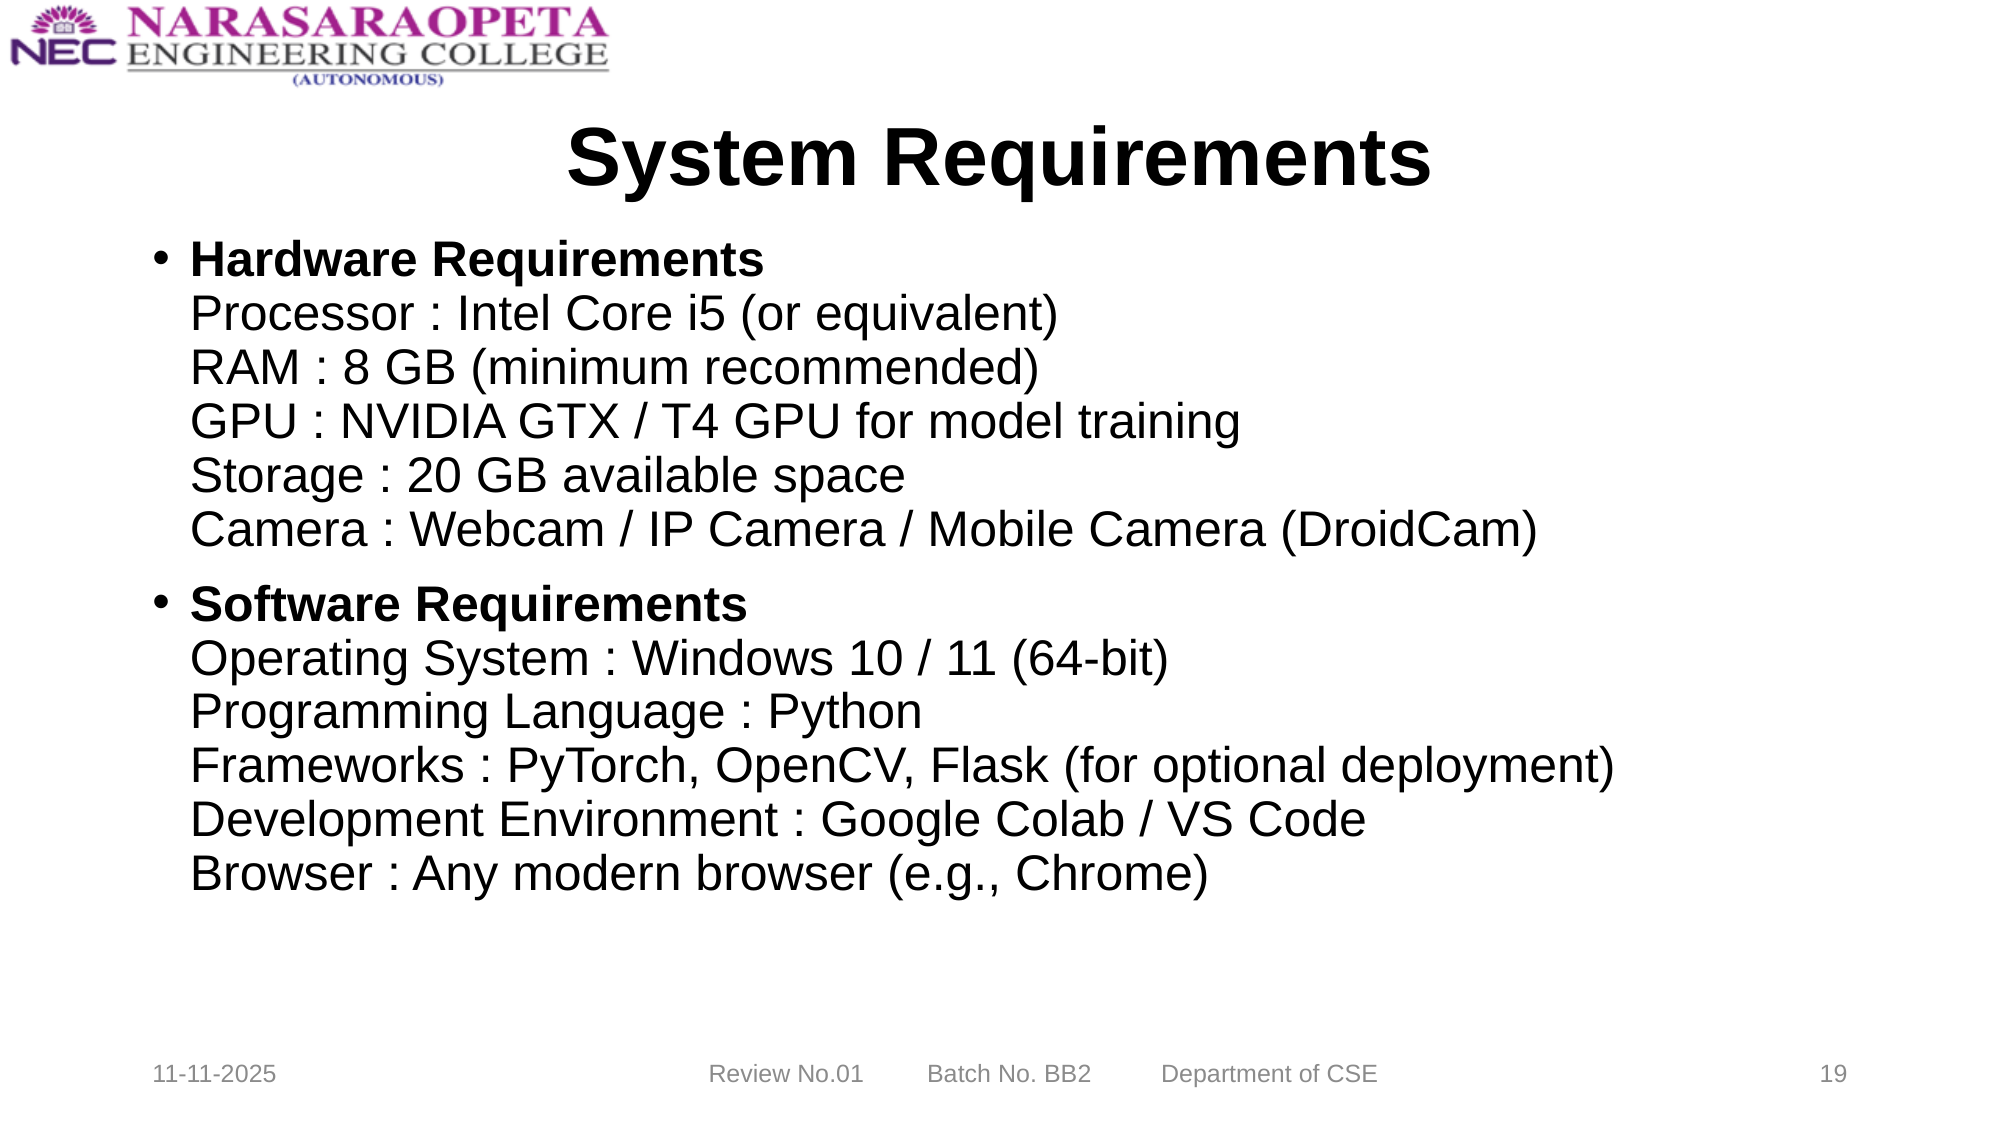

# System Requirements
Hardware Requirements
Processor : Intel Core i5 (or equivalent)
RAM : 8 GB (minimum recommended)
GPU : NVIDIA GTX / T4 GPU for model training
Storage : 20 GB available space
Camera : Webcam / IP Camera / Mobile Camera (DroidCam)
Software Requirements
Operating System : Windows 10 / 11 (64-bit)
Programming Language : Python
Frameworks : PyTorch, OpenCV, Flask (for optional deployment)
Development Environment : Google Colab / VS Code
Browser : Any modern browser (e.g., Chrome)
11-11-2025
Review No.01         Batch No. BB2          Department of CSE
19